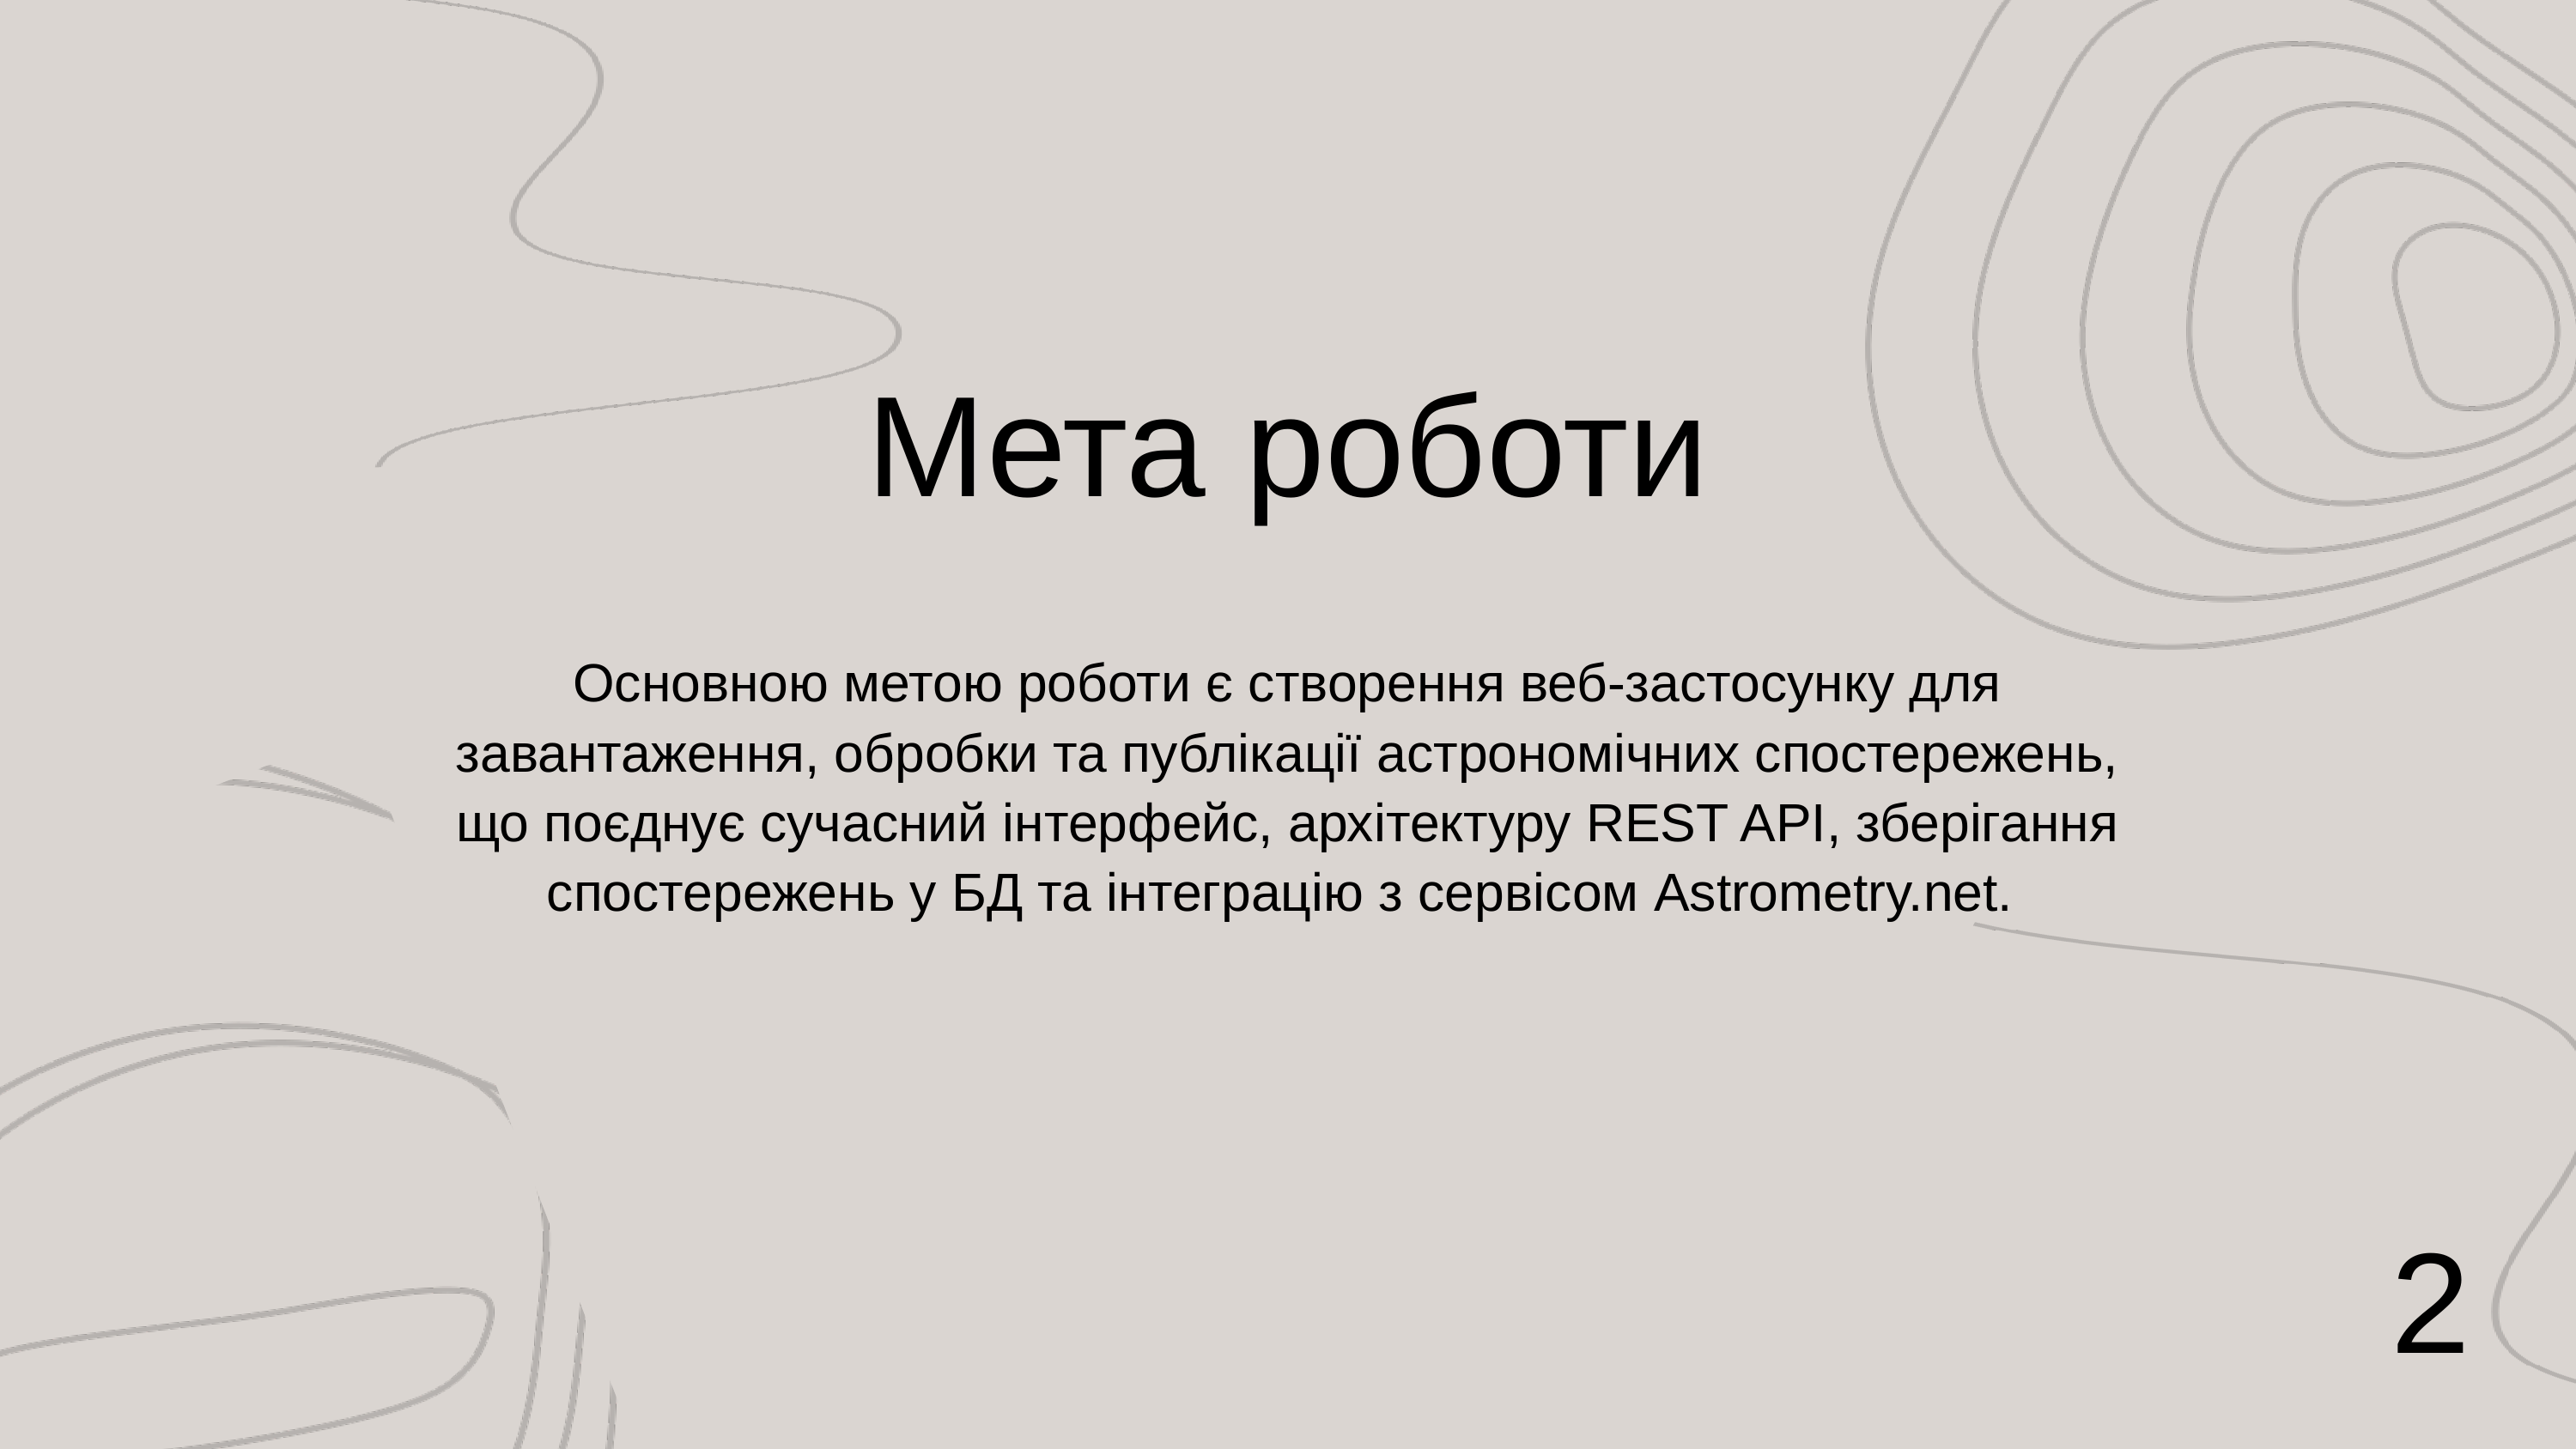

Мета роботи
Основною метою роботи є створення веб-застосунку для завантаження, обробки та публікації астрономічних спостережень, що поєднує сучасний інтерфейс, архітектуру REST API, зберігання спостережень у БД та інтеграцію з сервісом Astrometry.net.

2